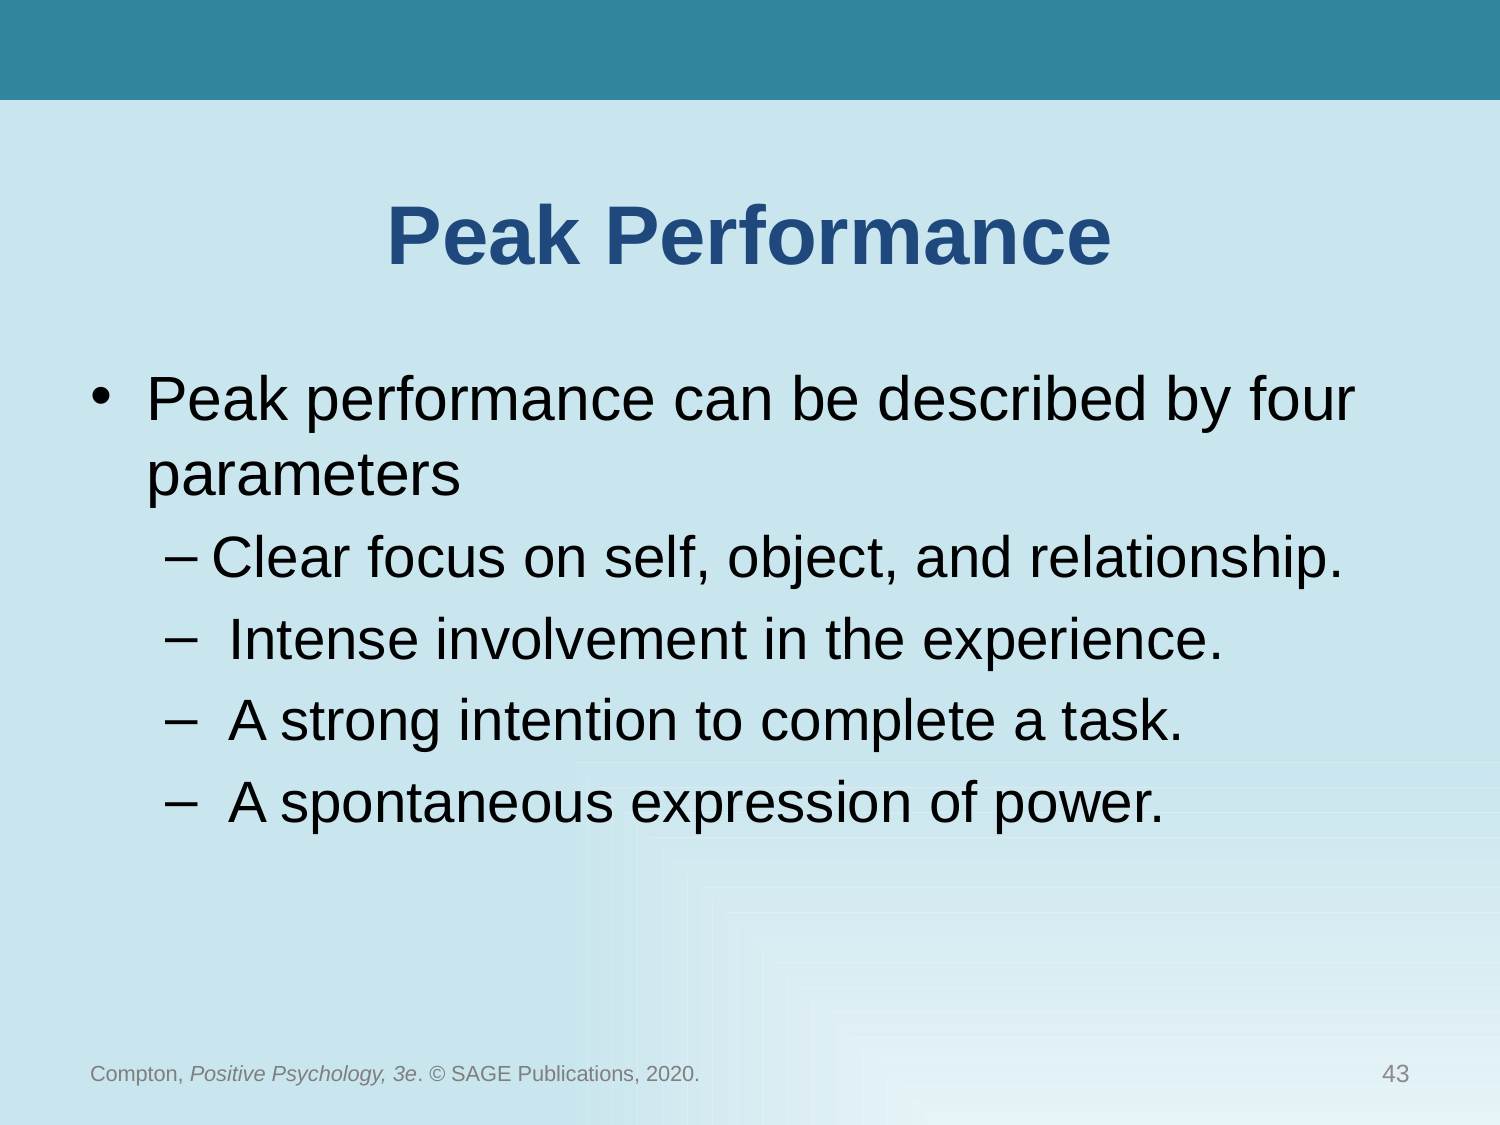

# Peak Performance
Peak performance can be described by four parameters
Clear focus on self, object, and relationship.
 Intense involvement in the experience.
 A strong intention to complete a task.
 A spontaneous expression of power.

Compton, Positive Psychology, 3e. © SAGE Publications, 2020.
43